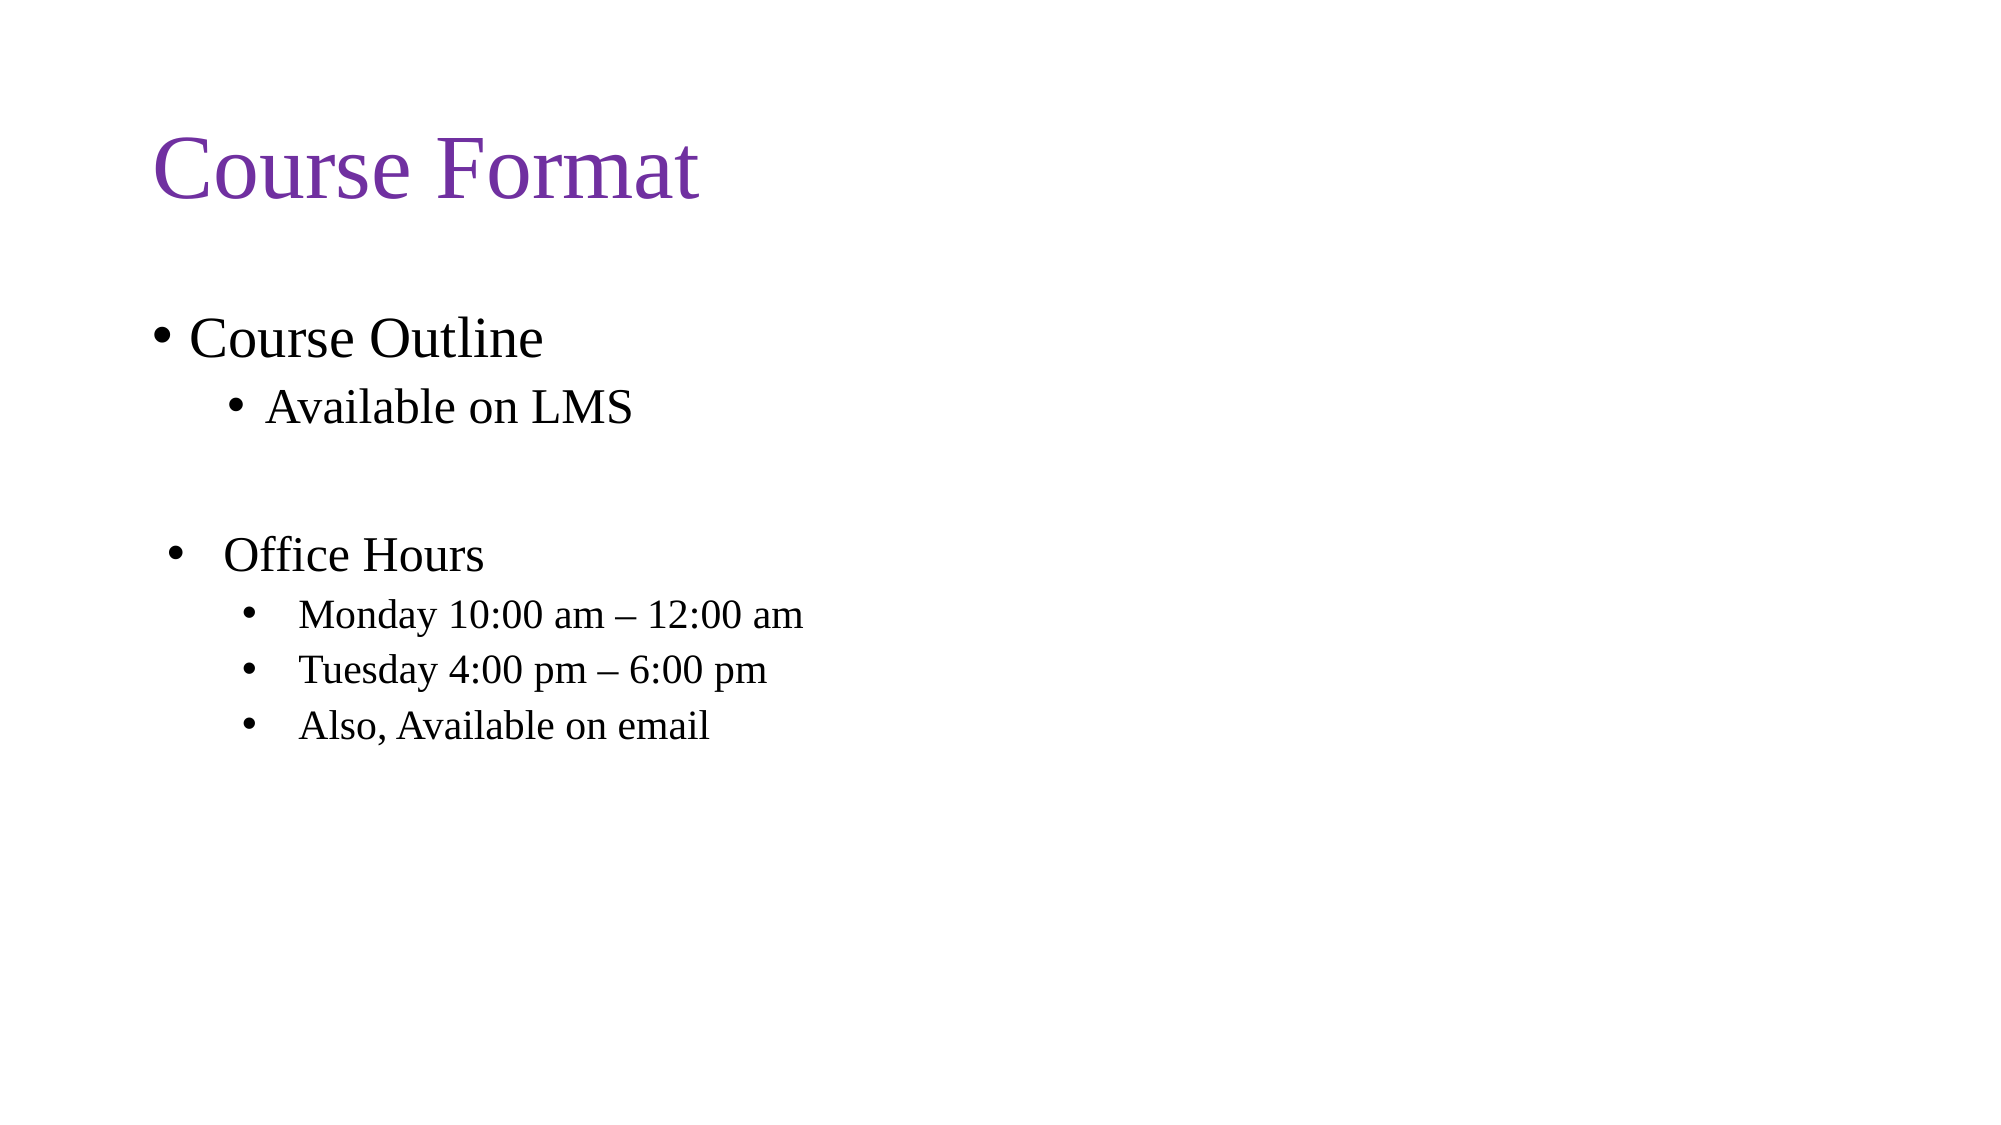

# Course Format
Course Outline
Available on LMS

Office Hours
Monday 10:00 am – 12:00 am
Tuesday 4:00 pm – 6:00 pm
Also, Available on email